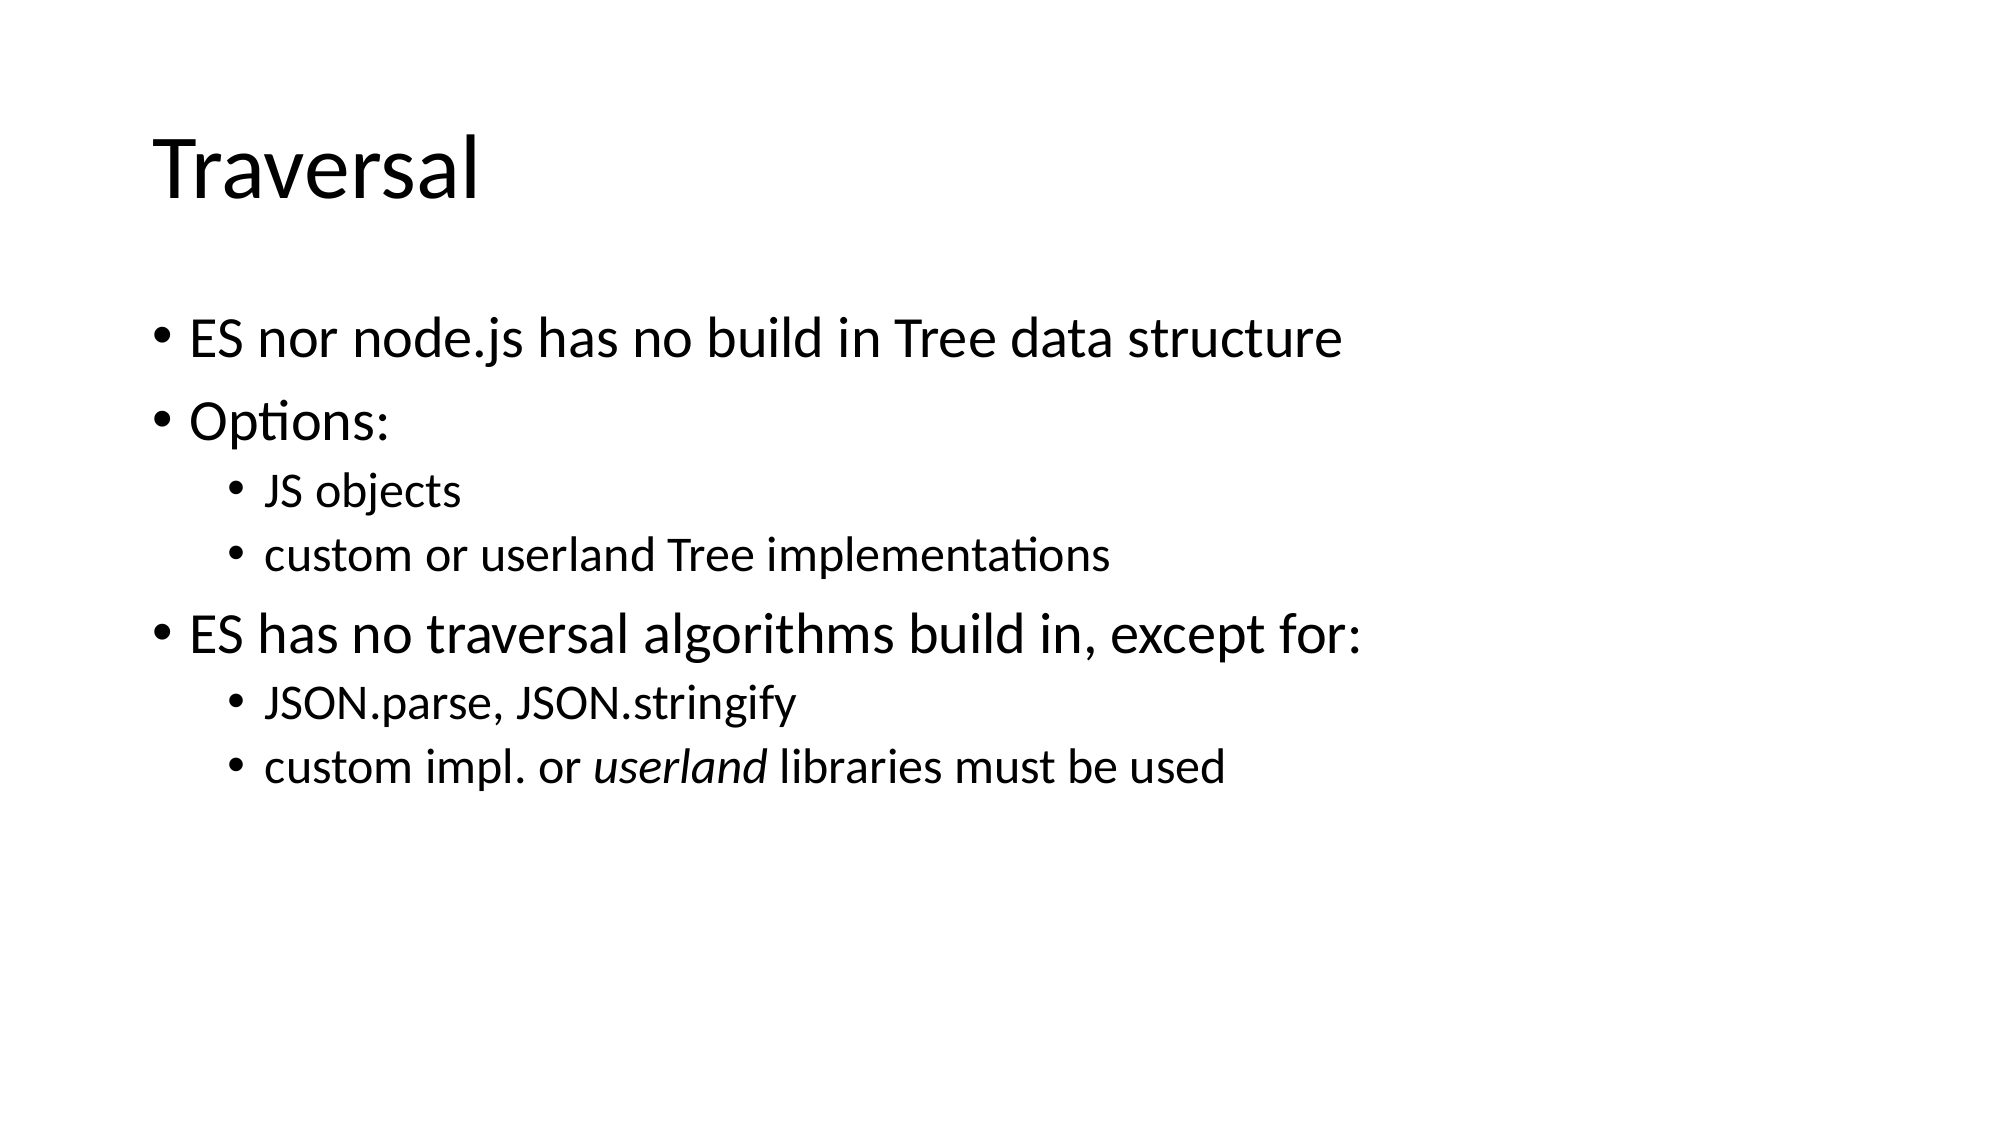

# Traversal
ES nor node.js has no build in Tree data structure
Options:
JS objects
custom or userland Tree implementations
ES has no traversal algorithms build in, except for:
JSON.parse, JSON.stringify
custom impl. or userland libraries must be used